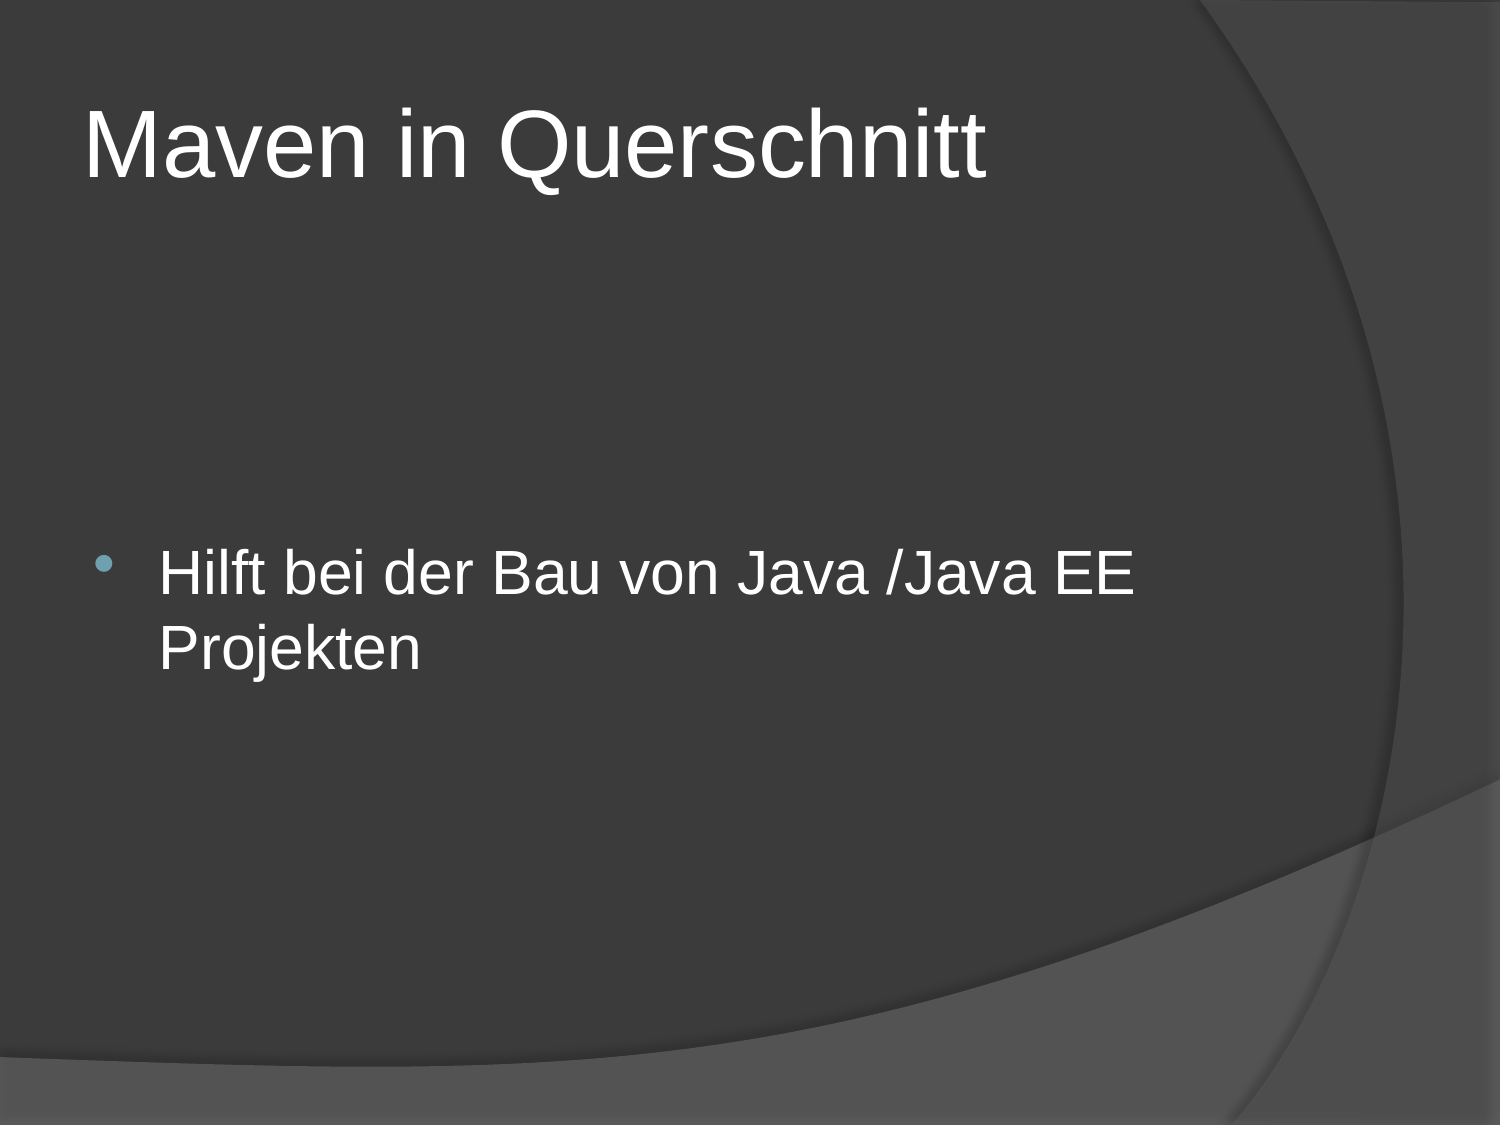

# Maven in Querschnitt

Hilft bei der Bau von Java /Java EE Projekten